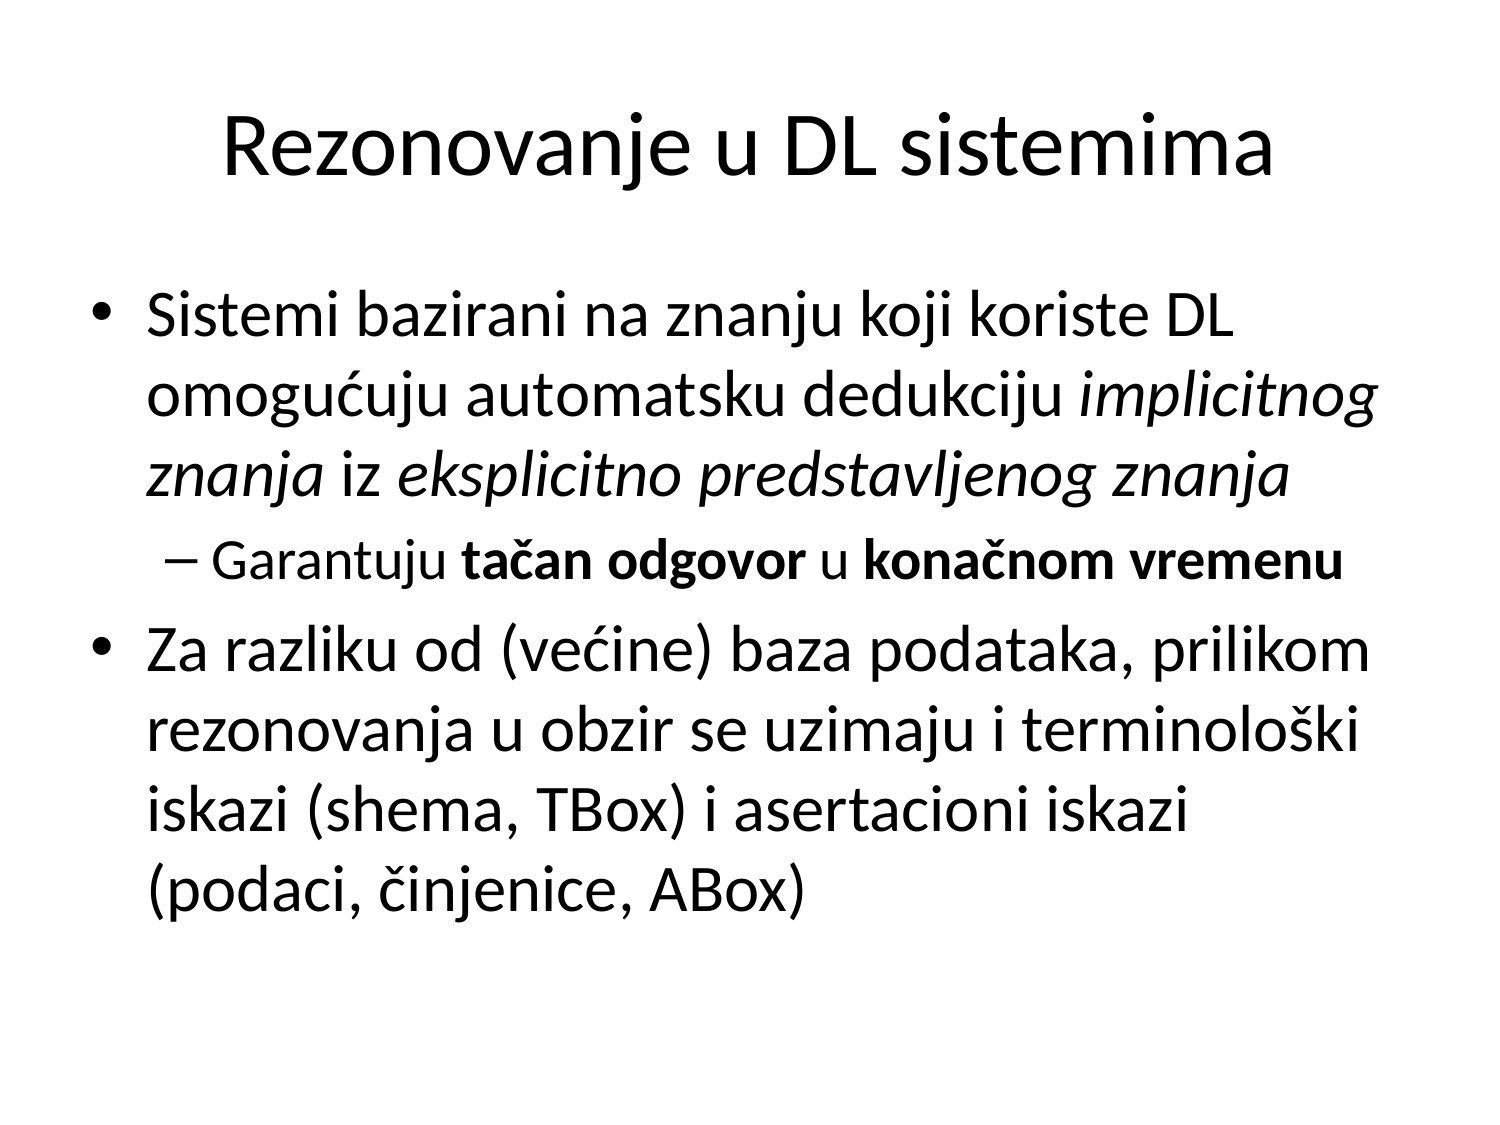

# Rezonovanje u DL sistemima
Sistemi bazirani na znanju koji koriste DL omogućuju automatsku dedukciju implicitnog znanja iz eksplicitno predstavljenog znanja
Garantuju tačan odgovor u konačnom vremenu
Za razliku od (većine) baza podataka, prilikom rezonovanja u obzir se uzimaju i terminološki iskazi (shema, TBox) i asertacioni iskazi (podaci, činjenice, ABox)